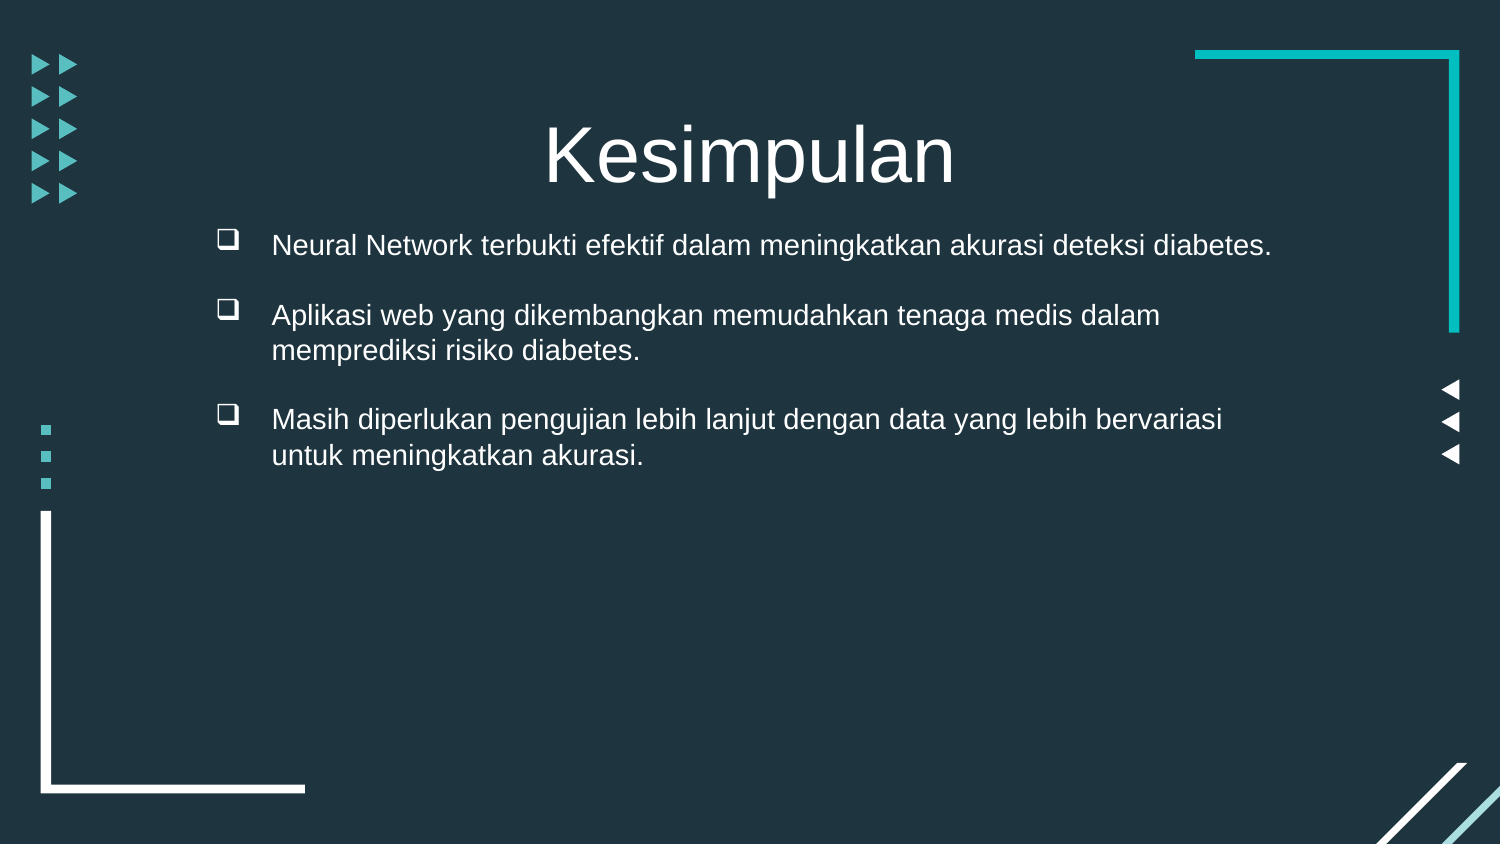

# Kesimpulan
Neural Network terbukti efektif dalam meningkatkan akurasi deteksi diabetes.

Aplikasi web yang dikembangkan memudahkan tenaga medis dalam memprediksi risiko diabetes.

Masih diperlukan pengujian lebih lanjut dengan data yang lebih bervariasi untuk meningkatkan akurasi.
50%
75%